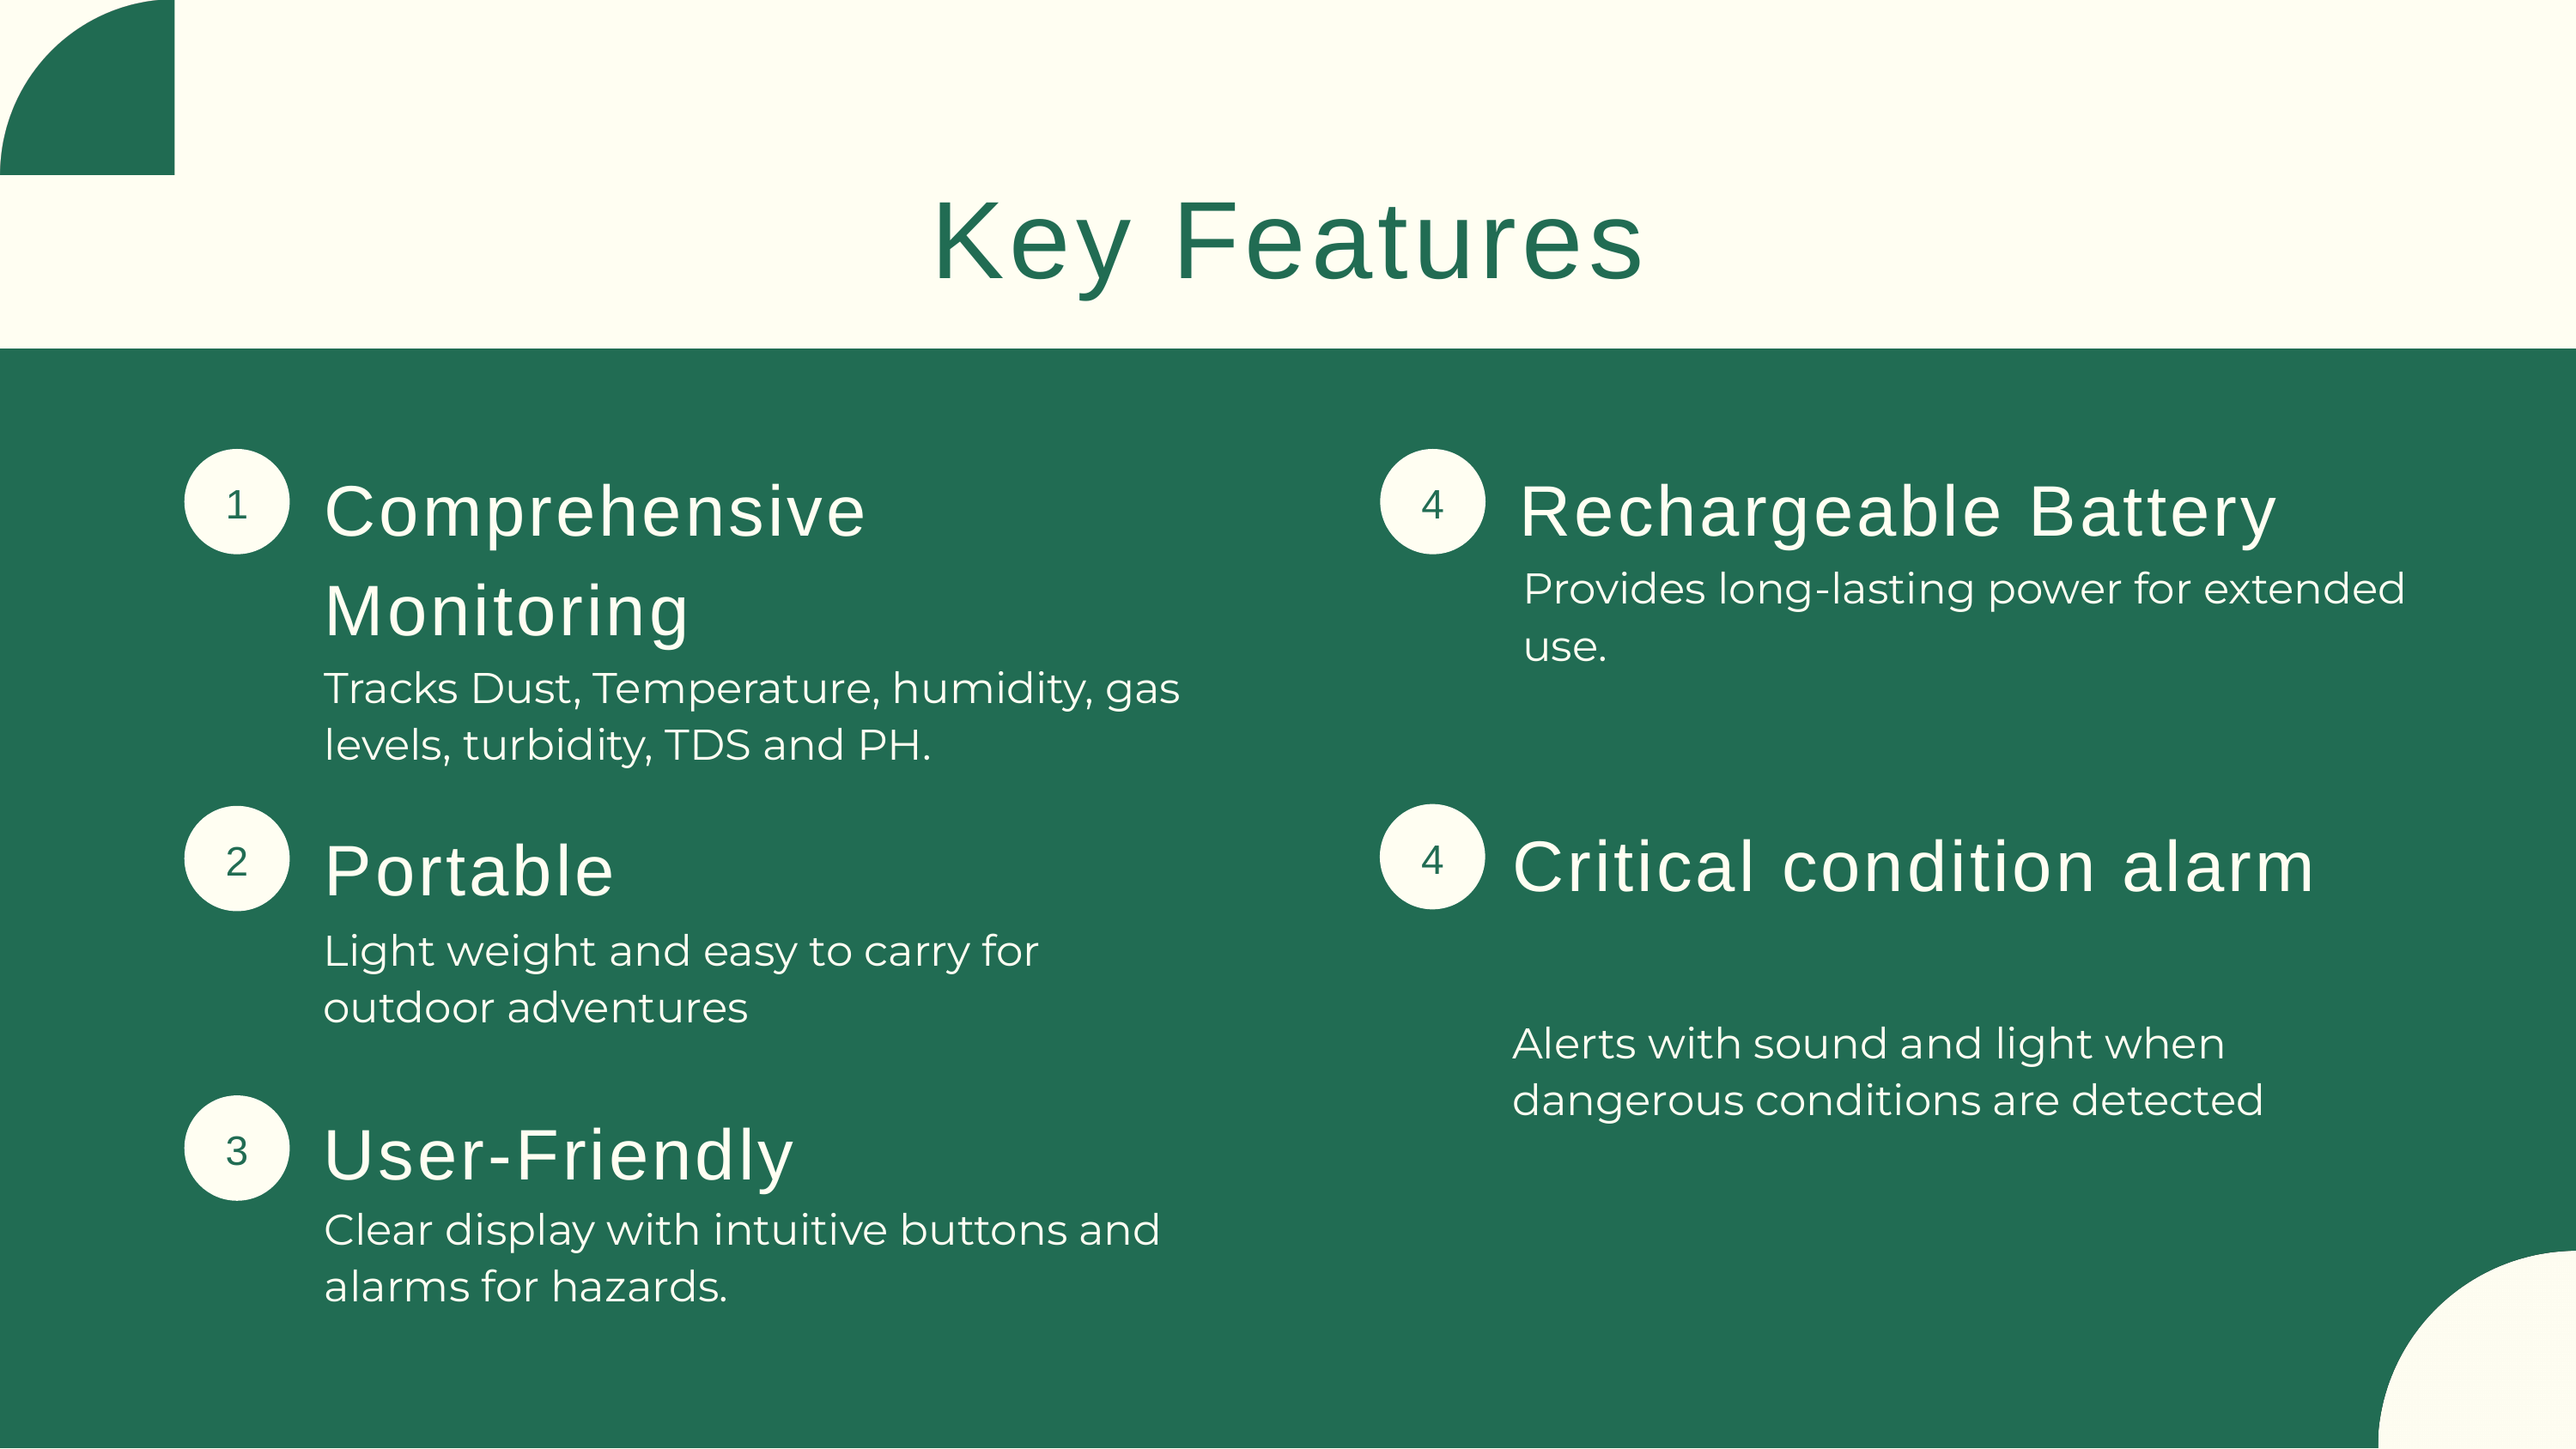

Key Features

1

4
Comprehensive Monitoring
Rechargeable Battery
Provides long-lasting power for extended use.
Tracks Dust, Temperature, humidity, gas levels, turbidity, TDS and PH.

4
Critical condition alarm

2
Portable
Light weight and easy to carry for outdoor adventures
Alerts with sound and light when dangerous conditions are detected
User-Friendly

3
Clear display with intuitive buttons and alarms for hazards.